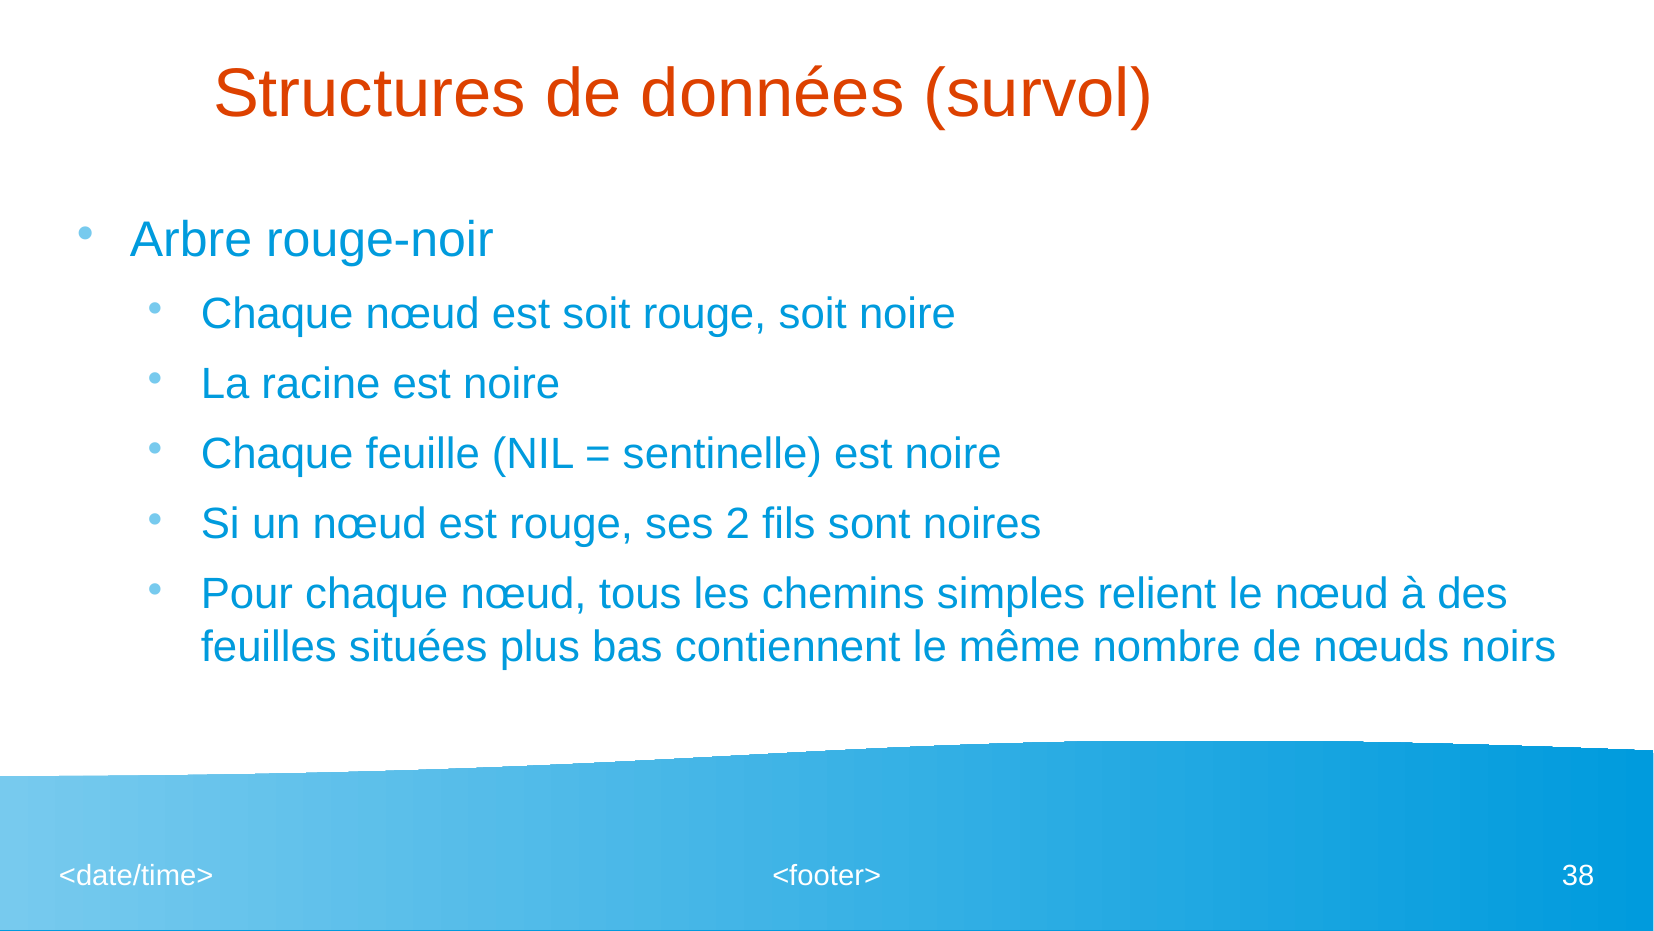

# Structures de données (survol)
Arbre rouge-noir
Chaque nœud est soit rouge, soit noire
La racine est noire
Chaque feuille (NIL = sentinelle) est noire
Si un nœud est rouge, ses 2 fils sont noires
Pour chaque nœud, tous les chemins simples relient le nœud à des feuilles situées plus bas contiennent le même nombre de nœuds noirs